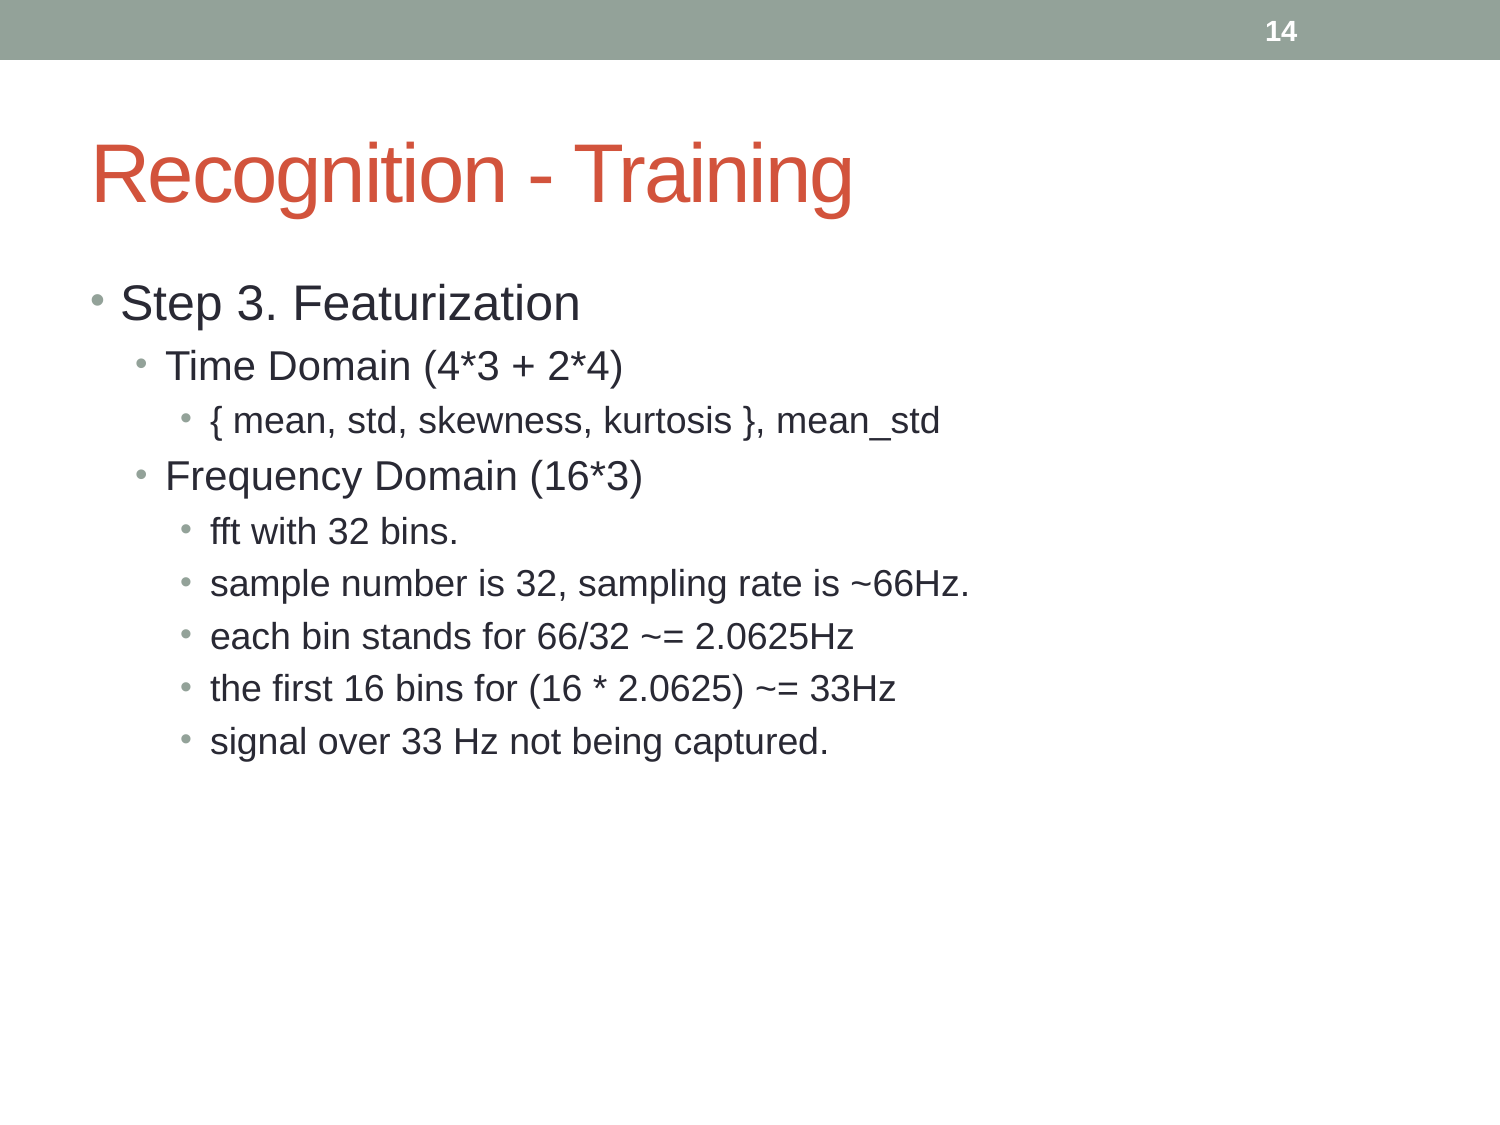

14
# Recognition - Training
Step 3. Featurization
Time Domain (4*3 + 2*4)
{ mean, std, skewness, kurtosis }, mean_std
Frequency Domain (16*3)
fft with 32 bins.
sample number is 32, sampling rate is ~66Hz.
each bin stands for 66/32 ~= 2.0625Hz
the first 16 bins for (16 * 2.0625) ~= 33Hz
signal over 33 Hz not being captured.